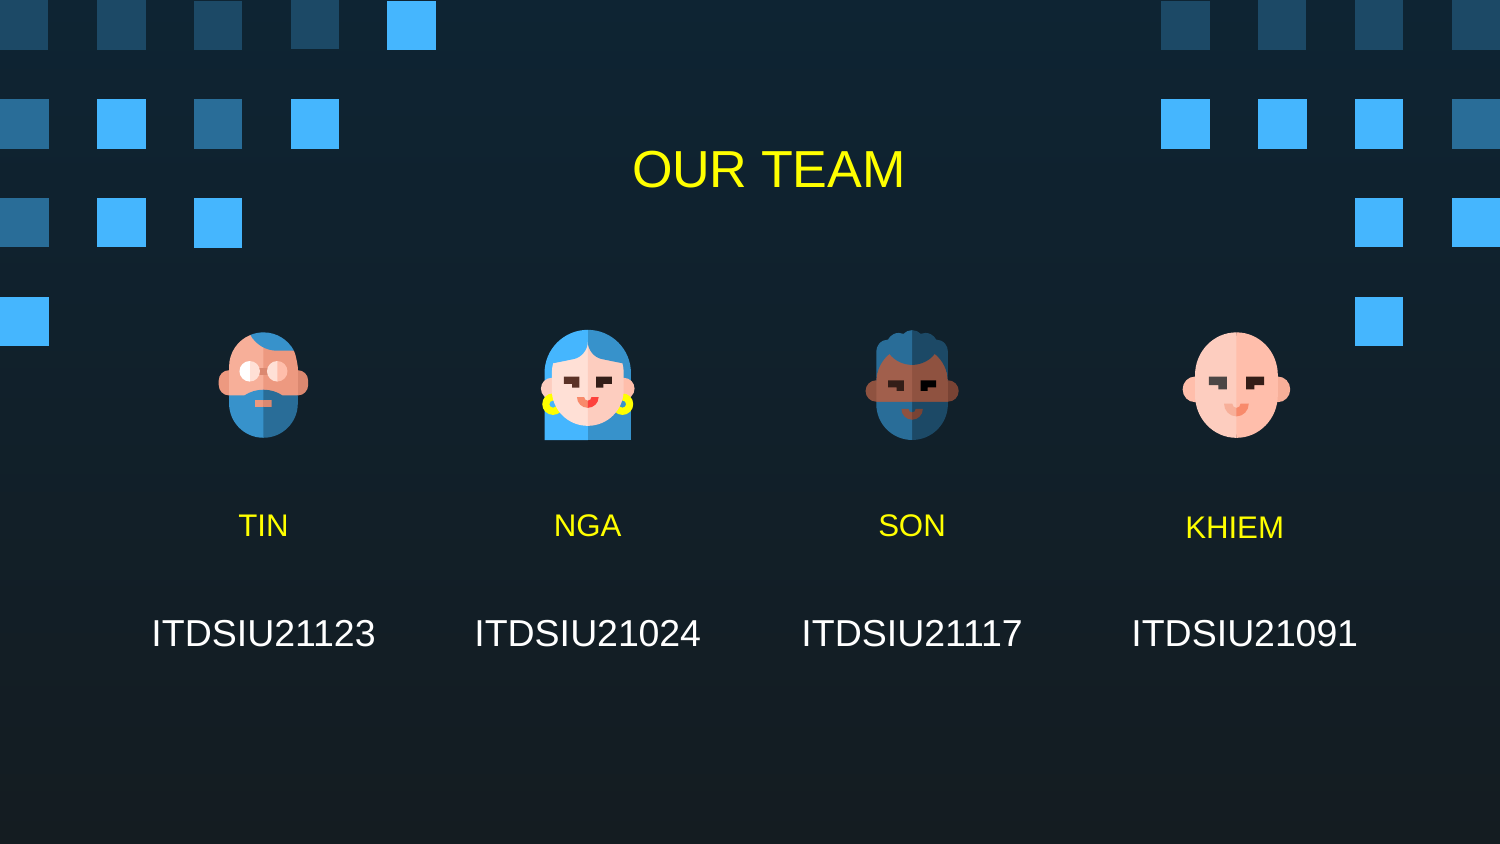

# OUR TEAM

TIN
NGA
SON
 KHIEM
ITDSIU21123
ITDSIU21024
ITDSIU21117
ITDSIU21091